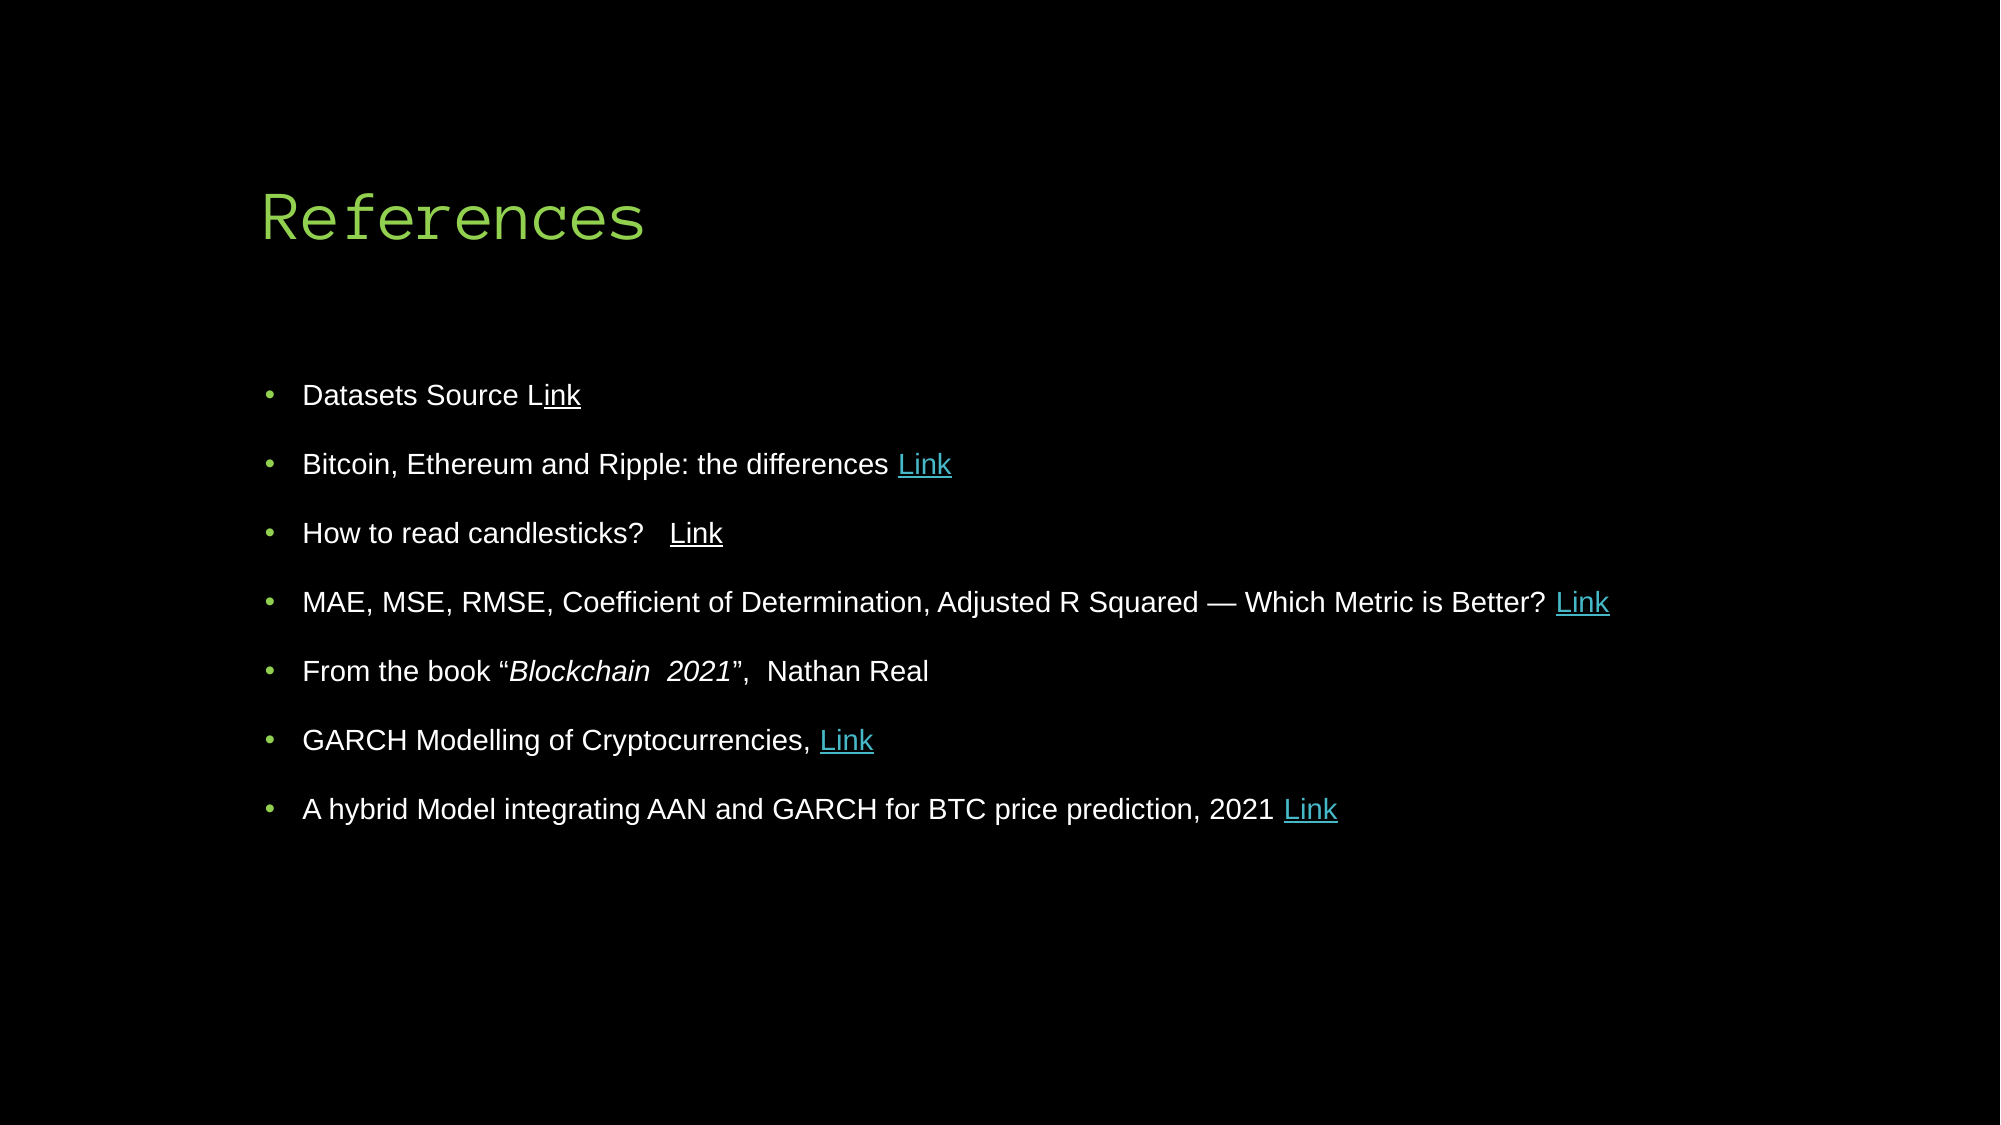

# References

Datasets Source Link
Bitcoin, Ethereum and Ripple: the differences Link
How to read candlesticks?   Link
MAE, MSE, RMSE, Coefficient of Determination, Adjusted R Squared — Which Metric is Better? Link
From the book “Blockchain  2021”,  Nathan Real
GARCH Modelling of Cryptocurrencies, Link
A hybrid Model integrating AAN and GARCH for BTC price prediction, 2021 Link